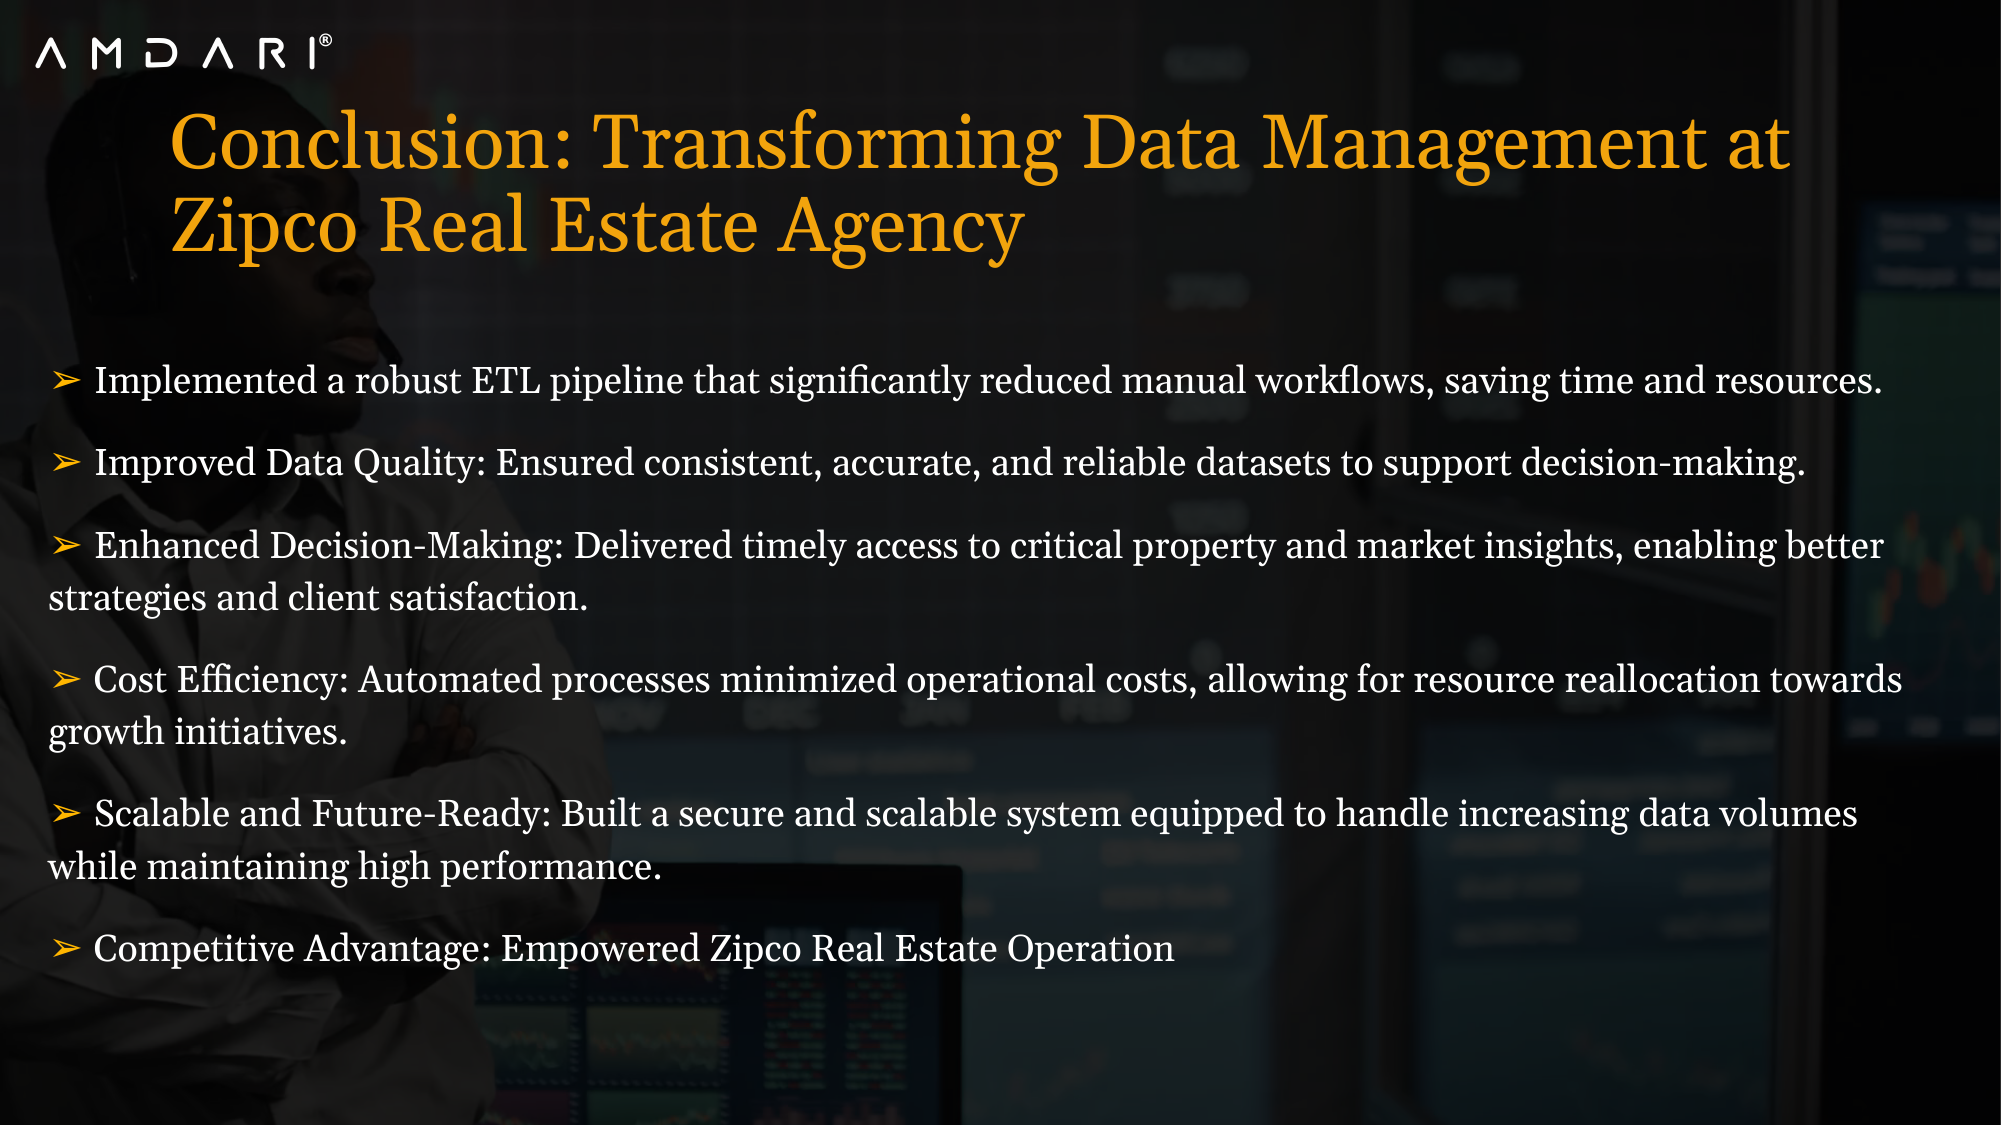

# Conclusion: Transforming Data Management at Zipco Real Estate Agency
➢ Implemented a robust ETL pipeline that significantly reduced manual workflows, saving time and resources.
➢ Improved Data Quality: Ensured consistent, accurate, and reliable datasets to support decision-making.
➢ Enhanced Decision-Making: Delivered timely access to critical property and market insights, enabling better strategies and client satisfaction.
➢ Cost Efficiency: Automated processes minimized operational costs, allowing for resource reallocation towards growth initiatives.
➢ Scalable and Future-Ready: Built a secure and scalable system equipped to handle increasing data volumes while maintaining high performance.
➢ Competitive Advantage: Empowered Zipco Real Estate Operation